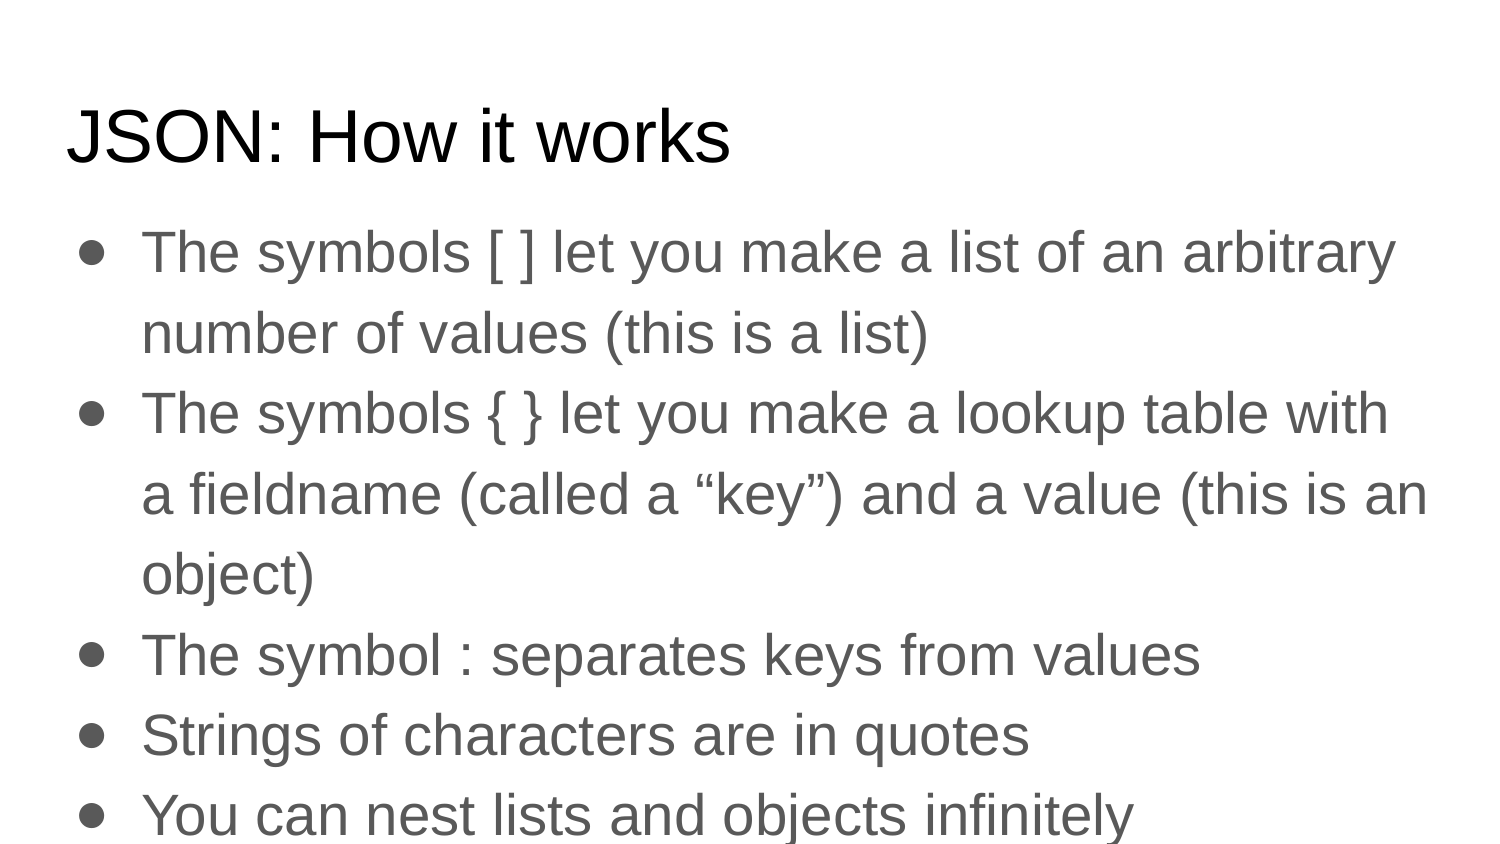

# JSON: How it works

The symbols [ ] let you make a list of an arbitrary number of values (this is a list)
The symbols { } let you make a lookup table with a fieldname (called a “key”) and a value (this is an object)
The symbol : separates keys from values
Strings of characters are in quotes
You can nest lists and objects infinitely